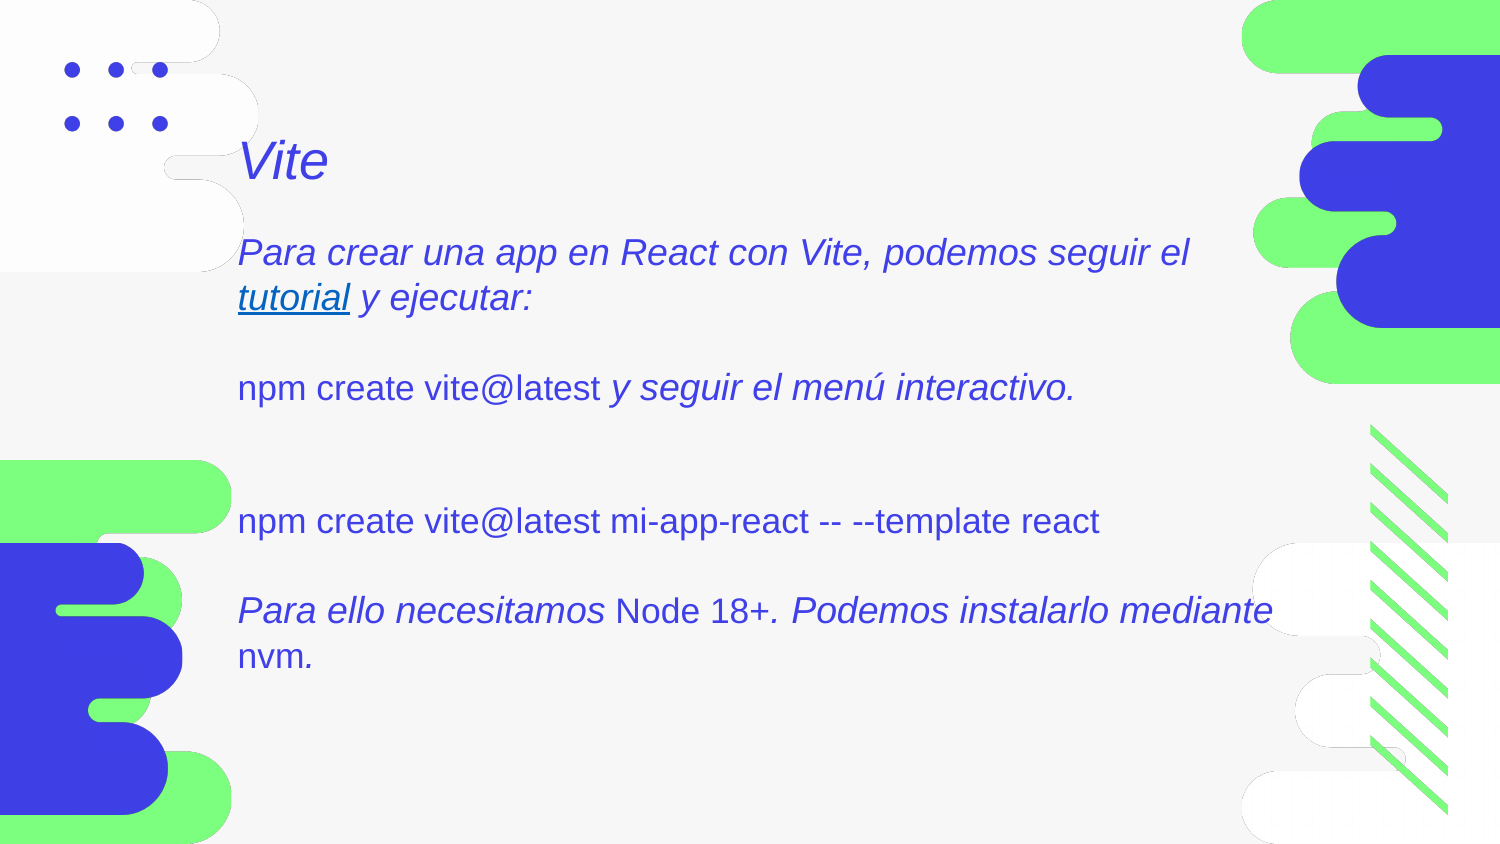

Vite
Para crear una app en React con Vite, podemos seguir el tutorial y ejecutar:

npm create vite@latest y seguir el menú interactivo.

npm create vite@latest mi-app-react -- --template react

Para ello necesitamos Node 18+. Podemos instalarlo mediante nvm.